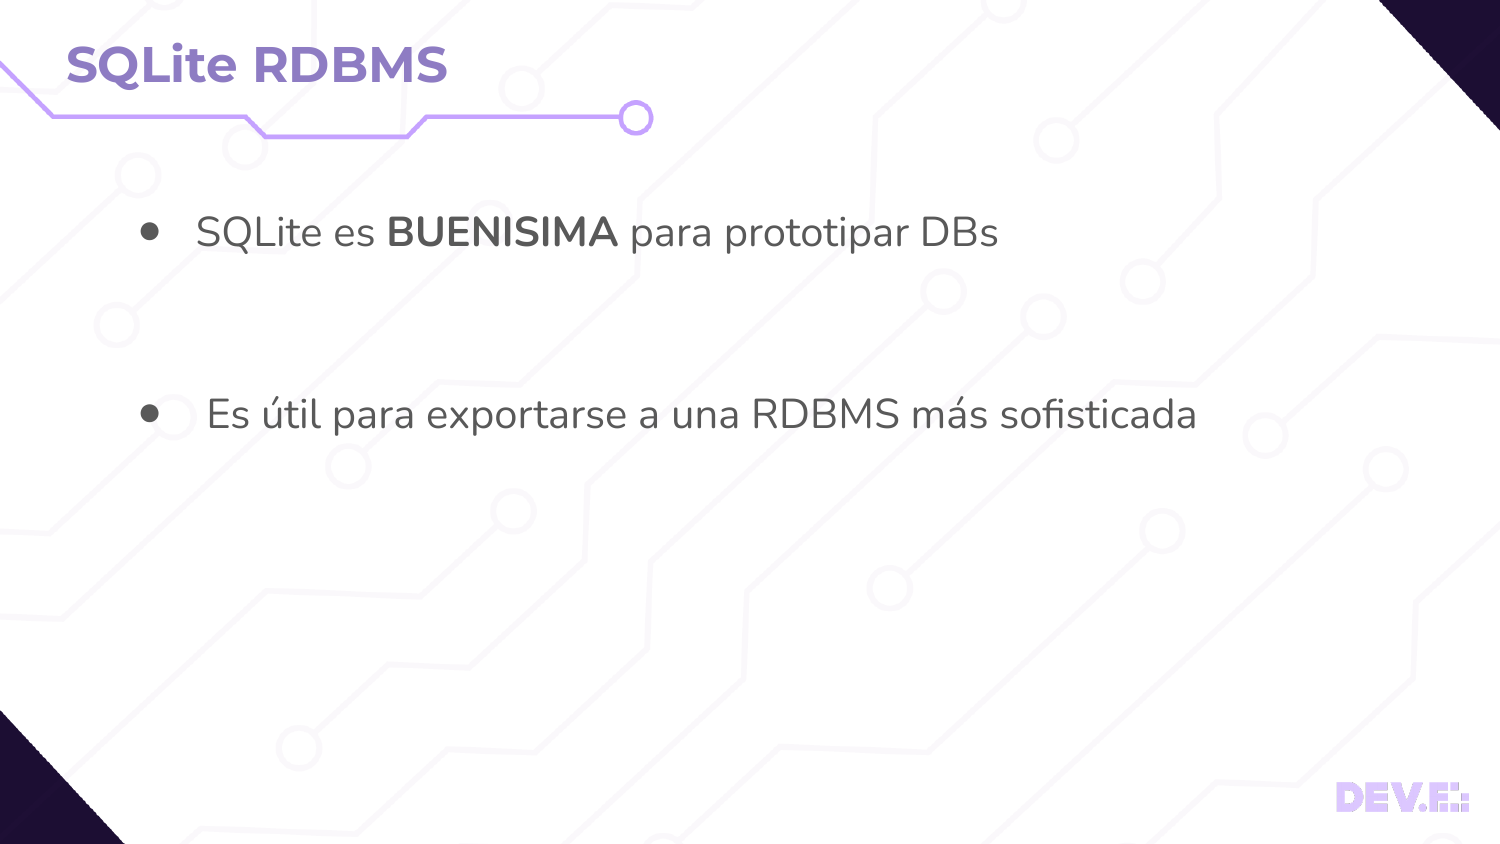

# SQLite RDBMS
SQLite es BUENISIMA para prototipar DBs

 Es útil para exportarse a una RDBMS más sofisticada